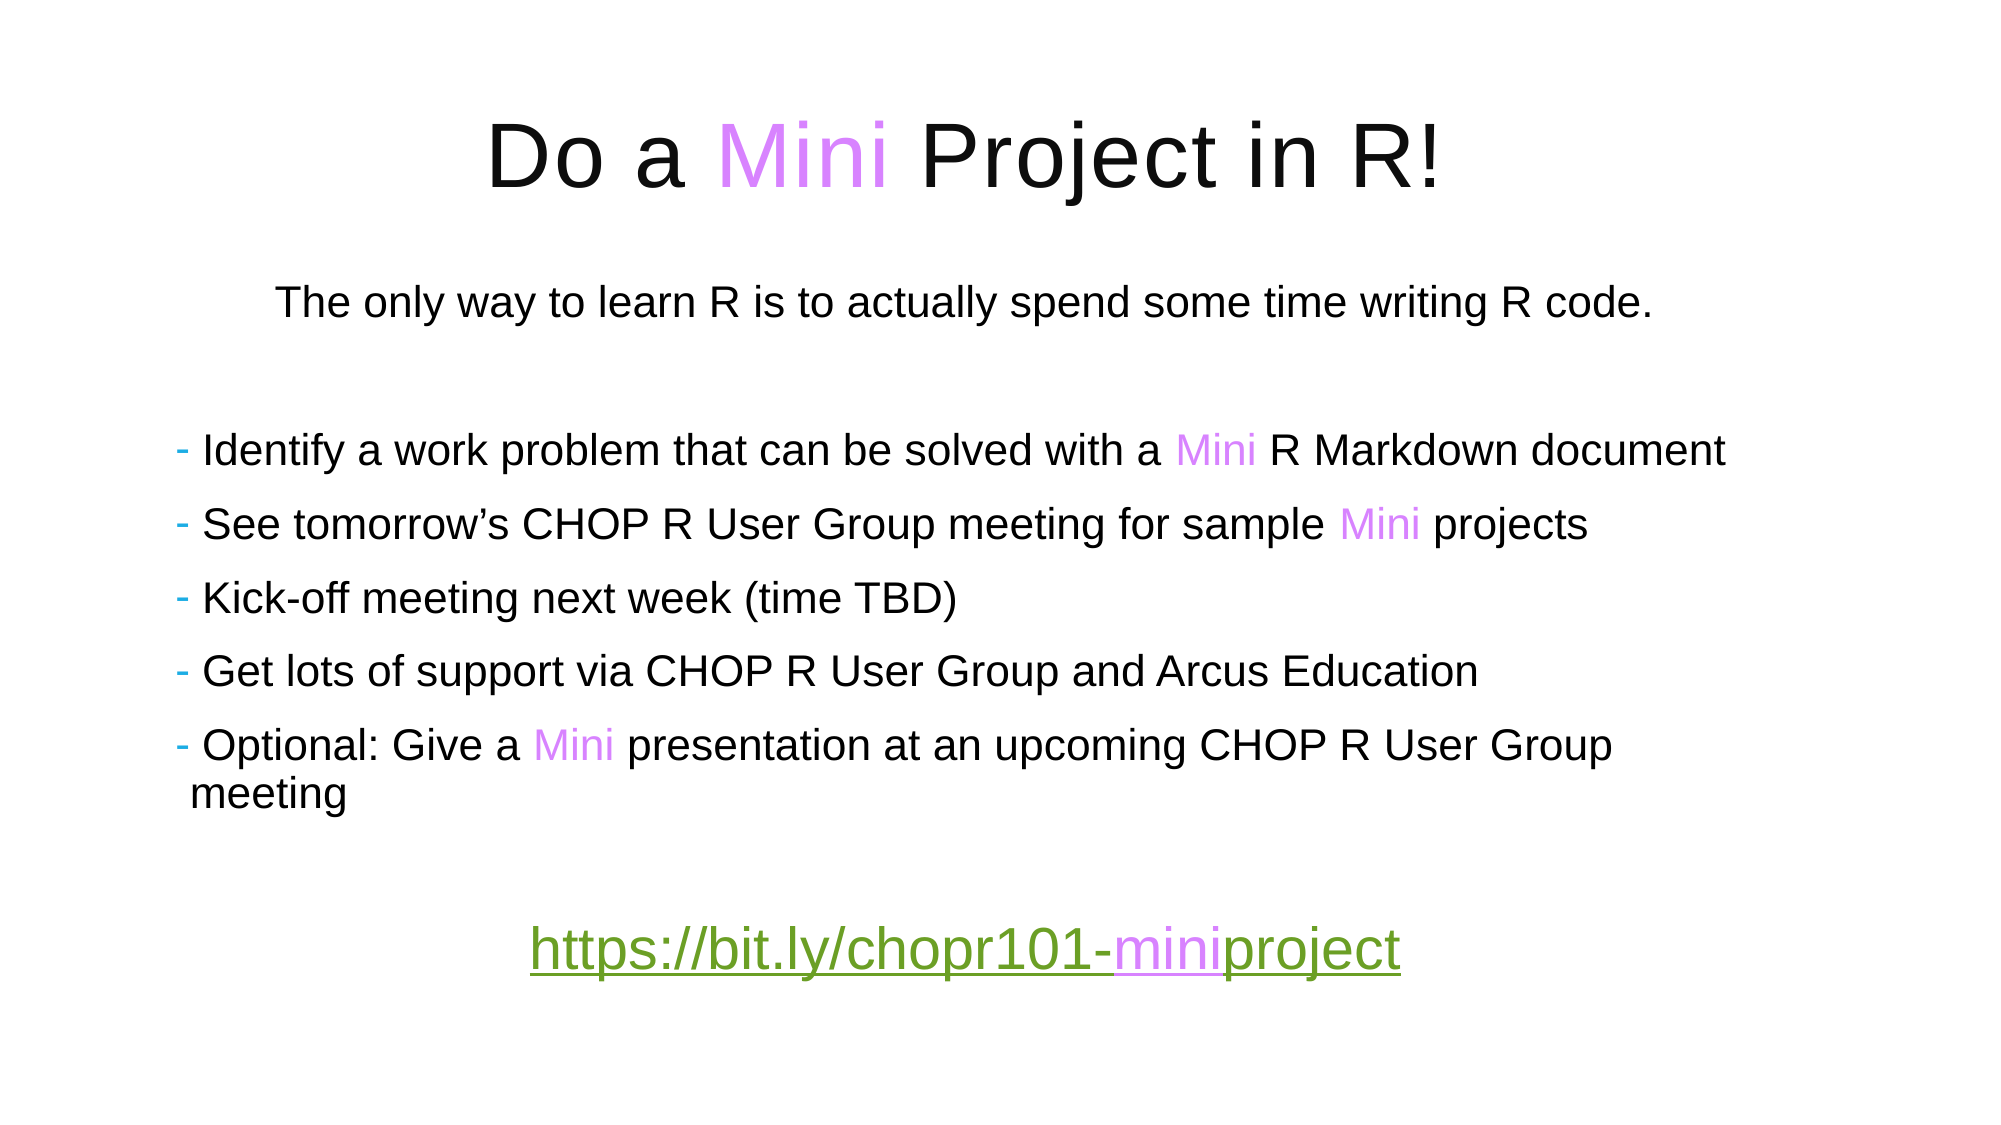

# Do a Mini Project in R!
The only way to learn R is to actually spend some time writing R code.

 Identify a work problem that can be solved with a Mini R Markdown document
 See tomorrow’s CHOP R User Group meeting for sample Mini projects
 Kick-off meeting next week (time TBD)
 Get lots of support via CHOP R User Group and Arcus Education
 Optional: Give a Mini presentation at an upcoming CHOP R User Group meeting

https://bit.ly/chopr101-miniproject